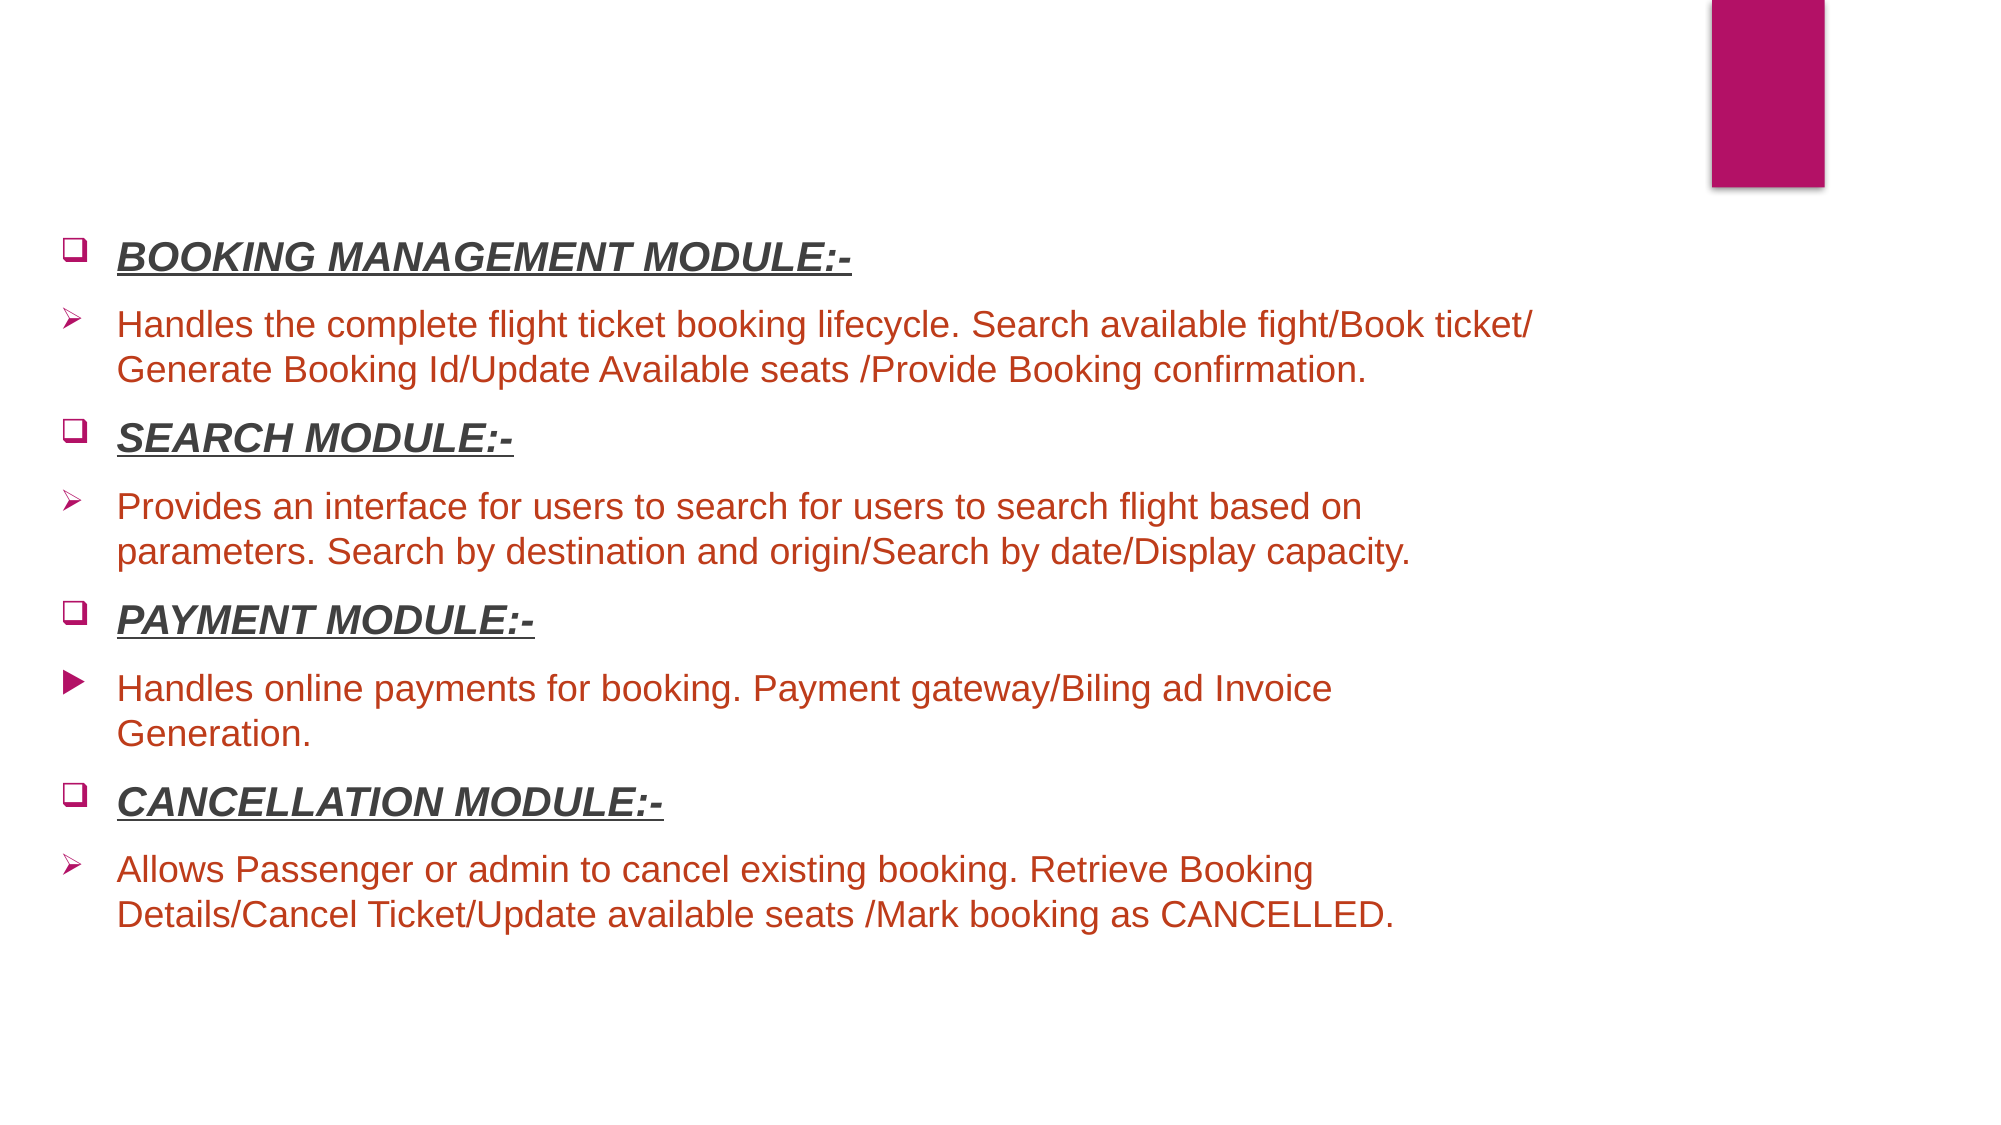

BOOKING MANAGEMENT MODULE:-
Handles the complete flight ticket booking lifecycle. Search available fight/Book ticket/ Generate Booking Id/Update Available seats /Provide Booking confirmation.
SEARCH MODULE:-
Provides an interface for users to search for users to search flight based on parameters. Search by destination and origin/Search by date/Display capacity.
PAYMENT MODULE:-
Handles online payments for booking. Payment gateway/Biling ad Invoice Generation.
CANCELLATION MODULE:-
Allows Passenger or admin to cancel existing booking. Retrieve Booking Details/Cancel Ticket/Update available seats /Mark booking as CANCELLED.